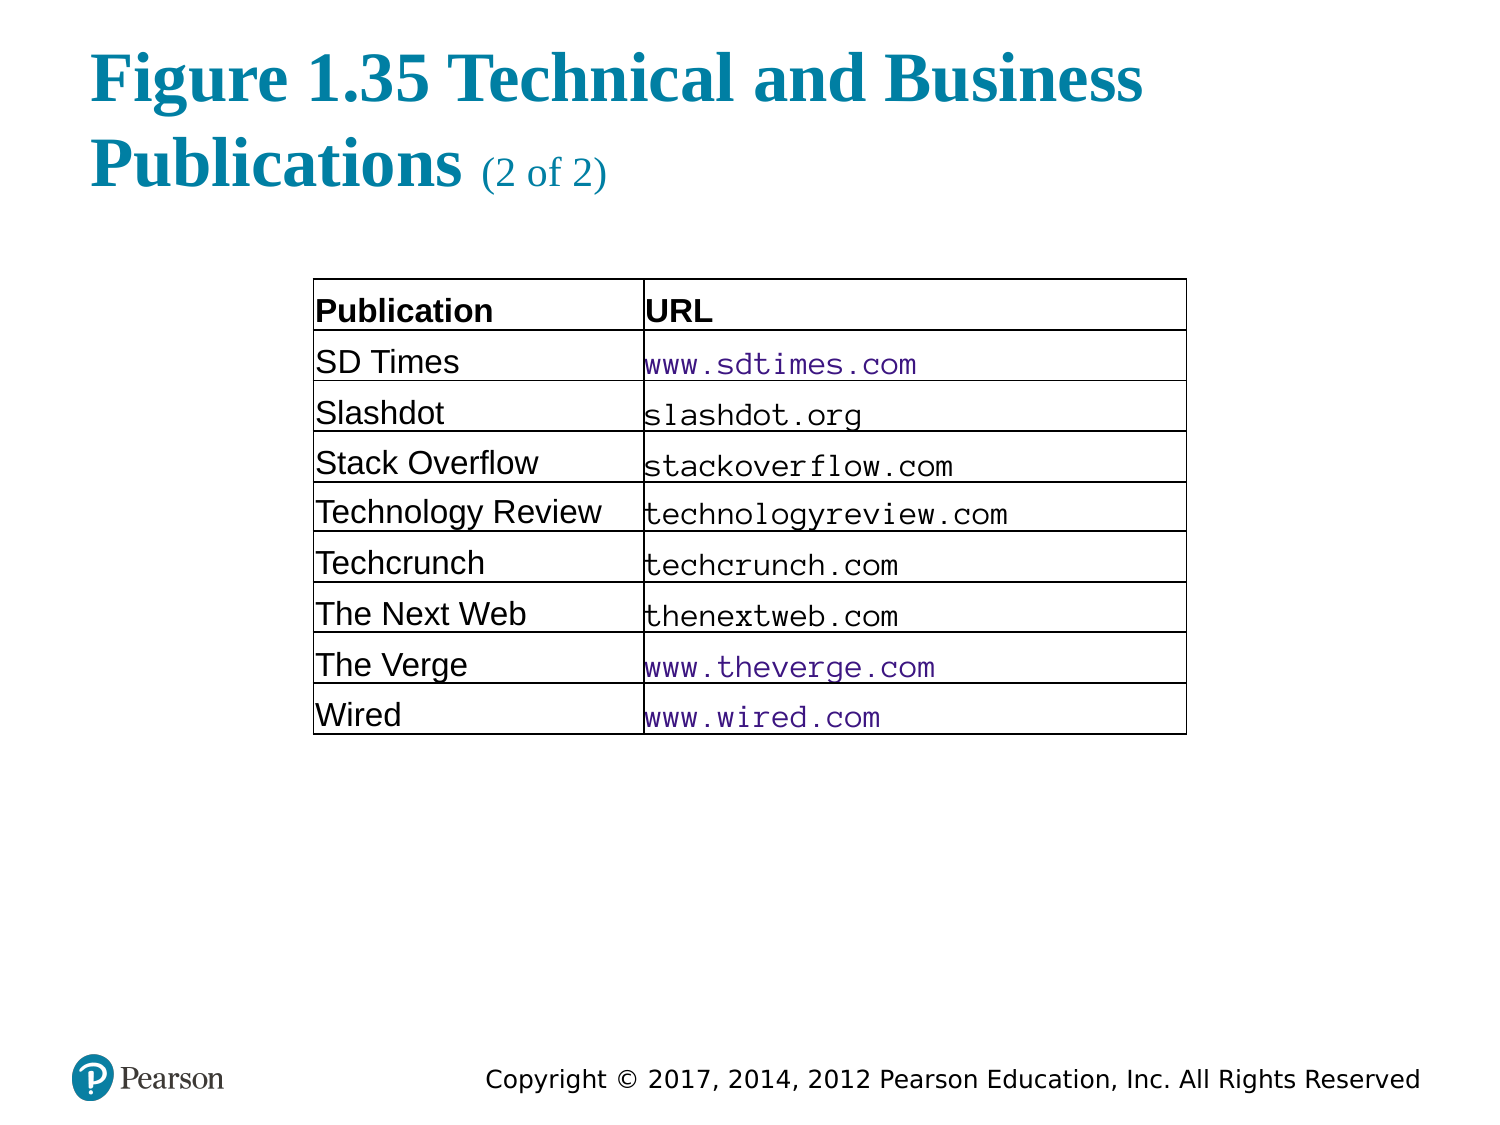

# Figure 1.35 Technical and Business Publications (2 of 2)
| Publication | URL |
| --- | --- |
| S D Times | www.sdtimes.com |
| Slashdot | slashdot.org |
| Stack Overflow | stackoverflow.com |
| Technology Review | technologyreview.com |
| Techcrunch | techcrunch.com |
| The Next Web | thenextweb.com |
| The Verge | www.theverge.com |
| Wired | www.wired.com |